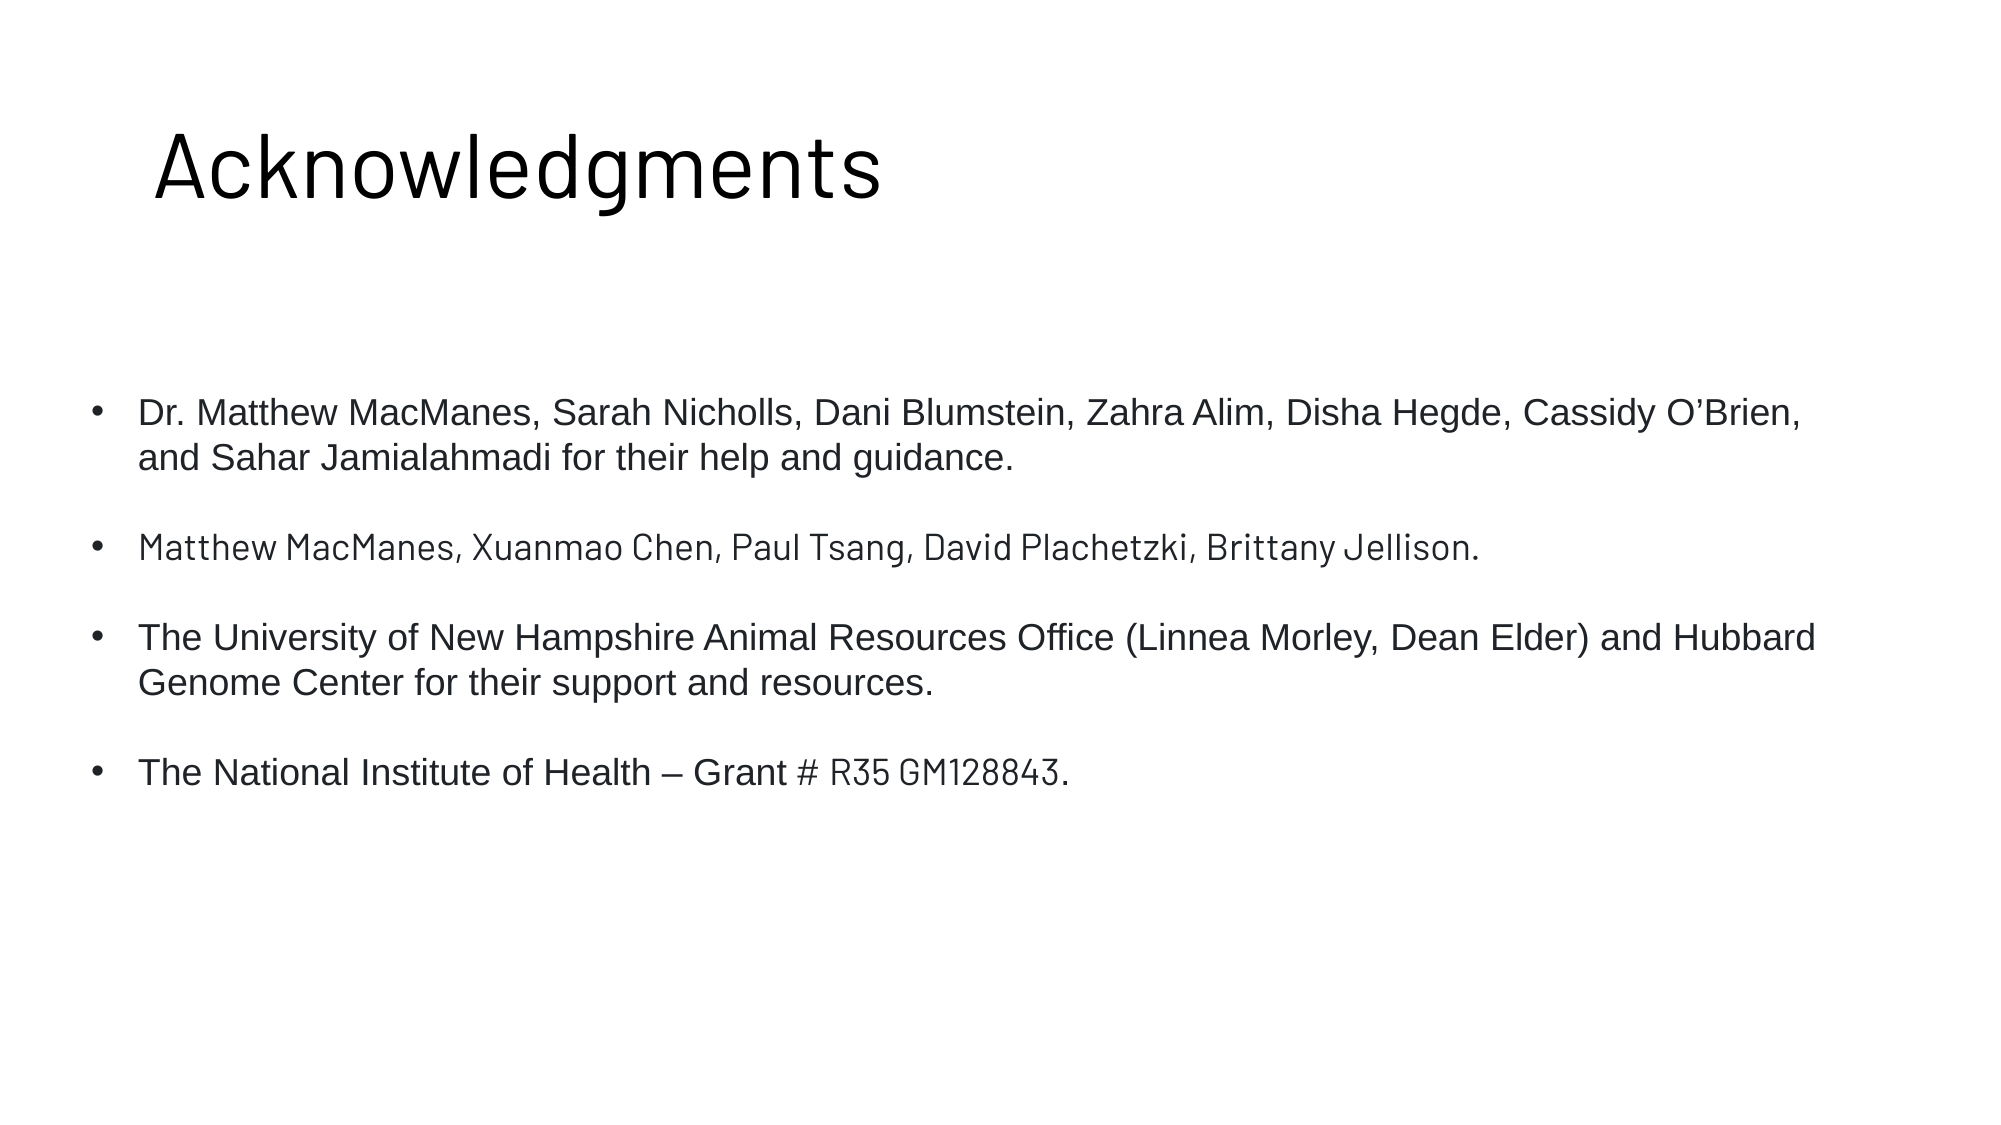

# Acknowledgments
Dr. Matthew MacManes, Sarah Nicholls, Dani Blumstein, Zahra Alim, Disha Hegde, Cassidy O’Brien, and Sahar Jamialahmadi for their help and guidance.

Matthew MacManes, Xuanmao Chen, Paul Tsang, David Plachetzki, Brittany Jellison.

The University of New Hampshire Animal Resources Office (Linnea Morley, Dean Elder) and Hubbard Genome Center for their support and resources.

The National Institute of Health – Grant # R35 GM128843.